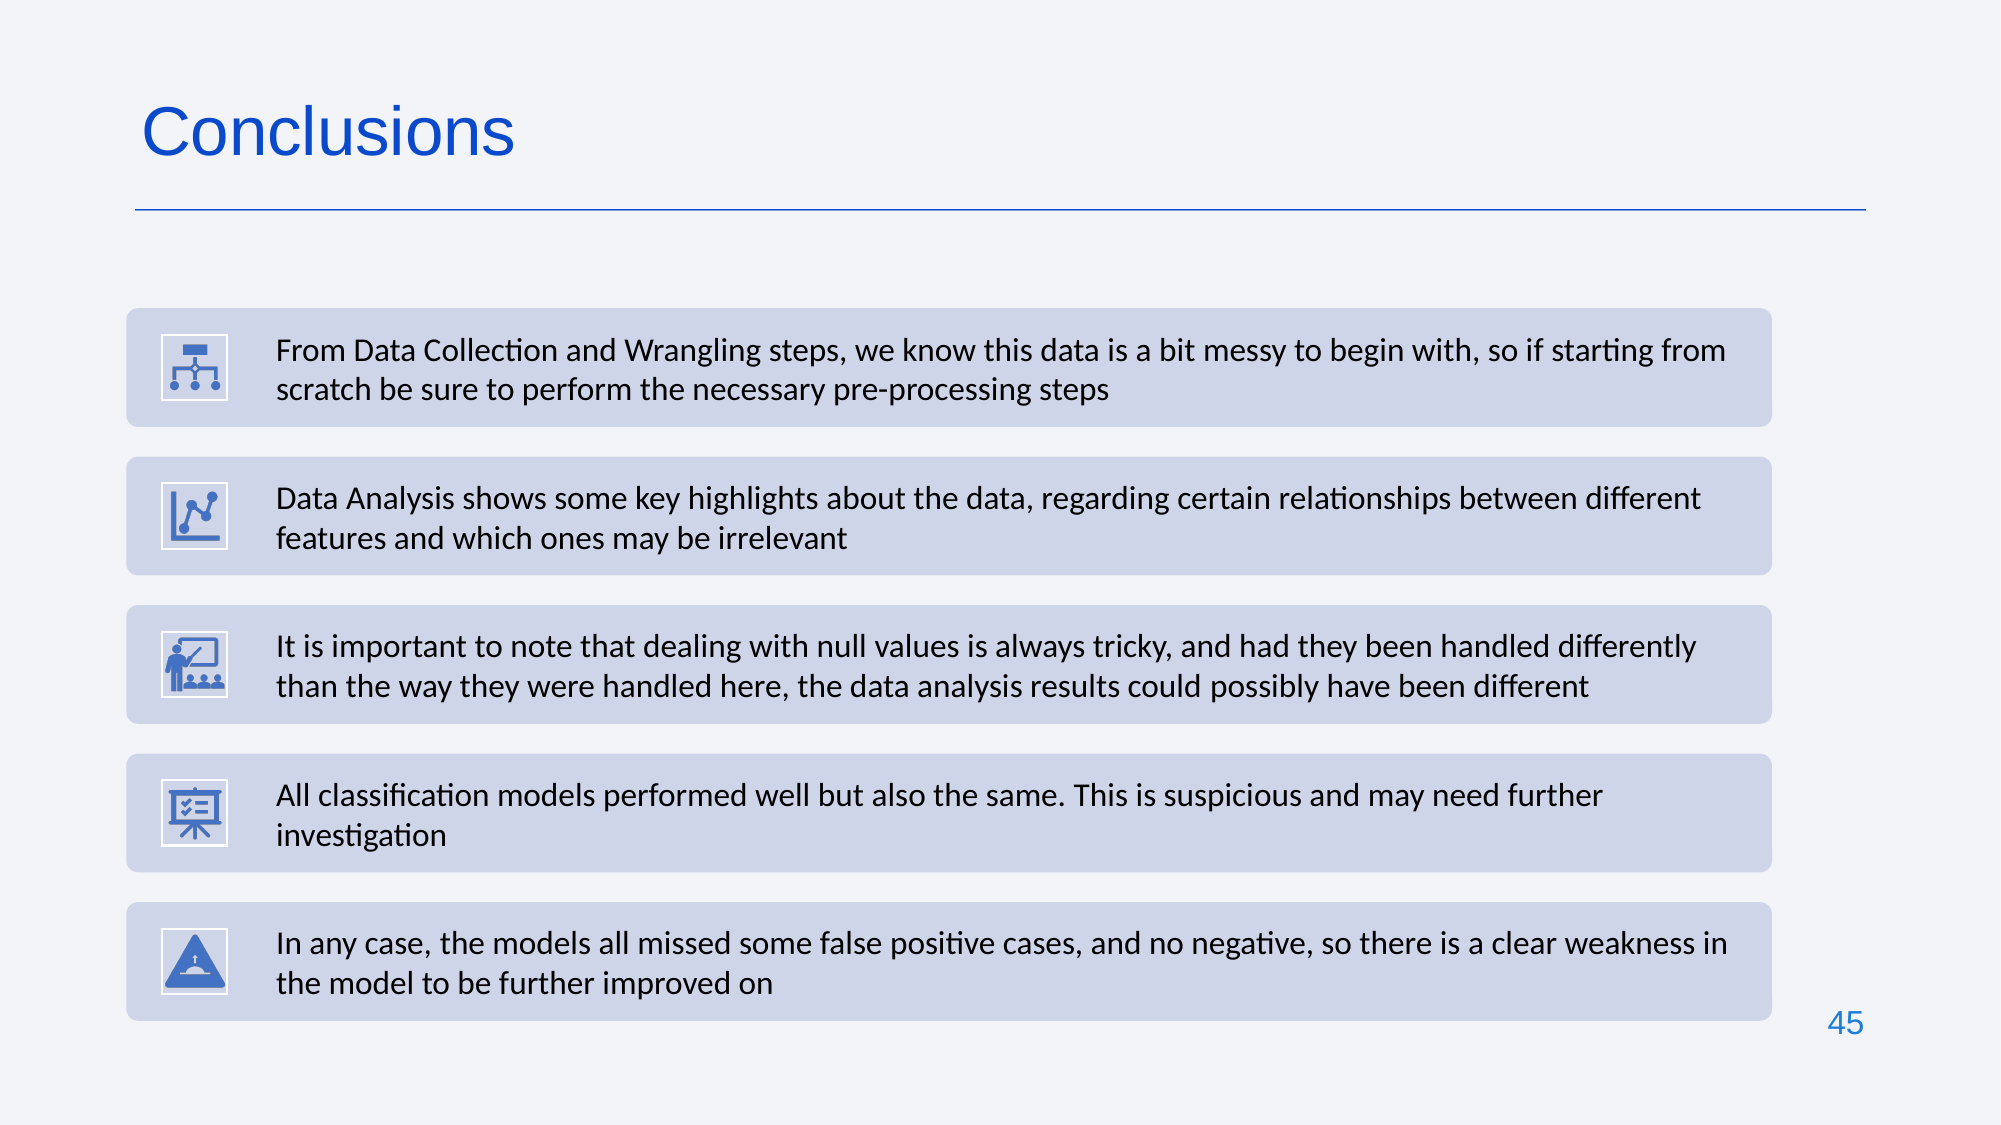

Conclusions
From Data Collection and Wrangling steps, we know this data is a bit messy to begin with, so if starting from scratch be sure to perform the necessary pre-processing steps
Data Analysis shows some key highlights about the data, regarding certain relationships between different features and which ones may be irrelevant
It is important to note that dealing with null values is always tricky, and had they been handled differently than the way they were handled here, the data analysis results could possibly have been different
All classification models performed well but also the same. This is suspicious and may need further investigation
In any case, the models all missed some false positive cases, and no negative, so there is a clear weakness in the model to be further improved on
45